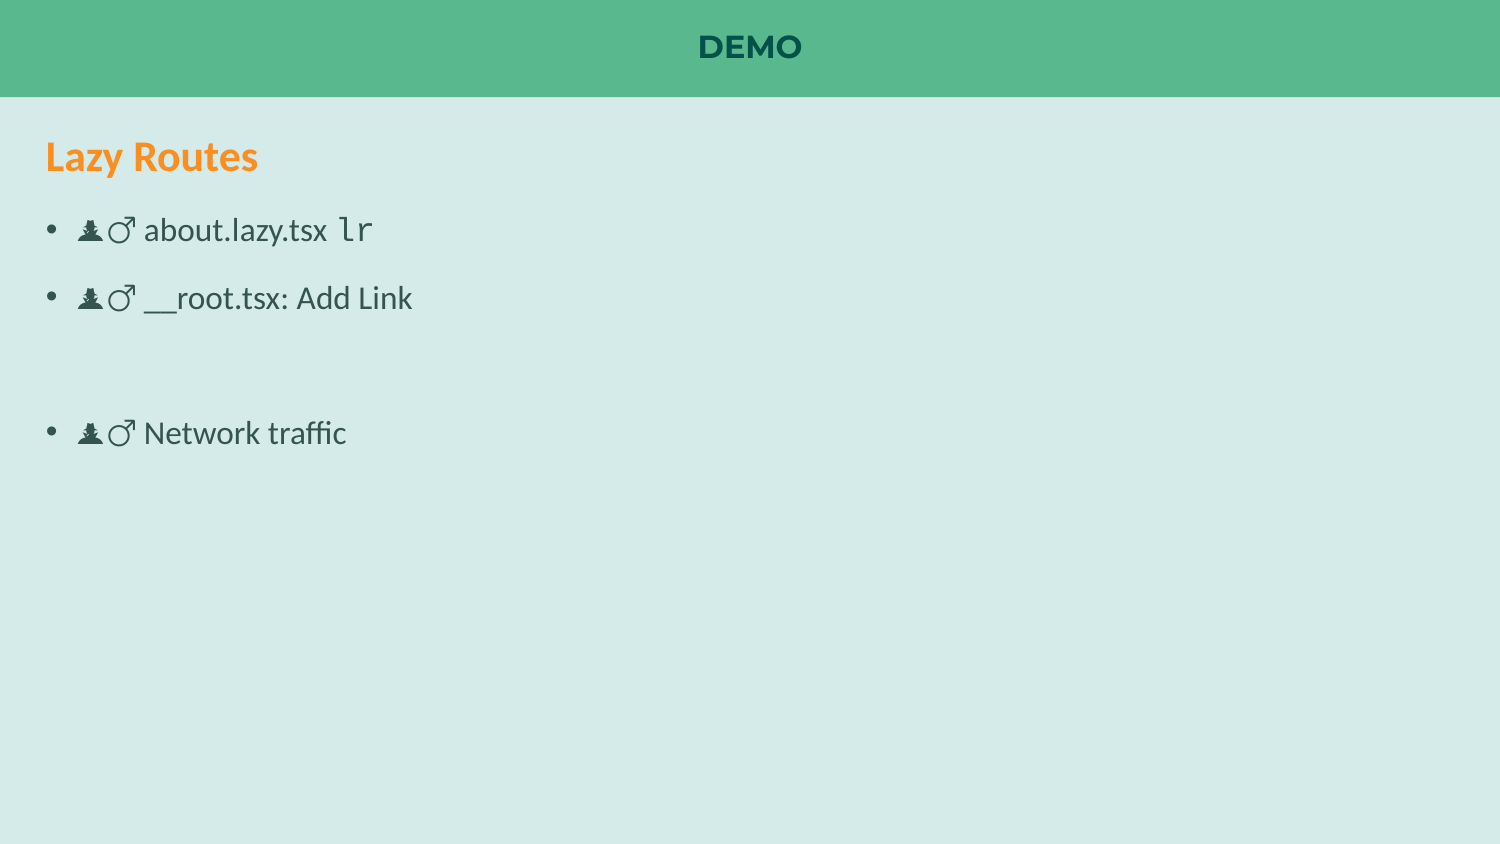

# Demo
Lazy Routes
🕵️‍♂️ about.lazy.tsx lr
🕵️‍♂️ __root.tsx: Add Link

🕵️‍♂️ Network traffic